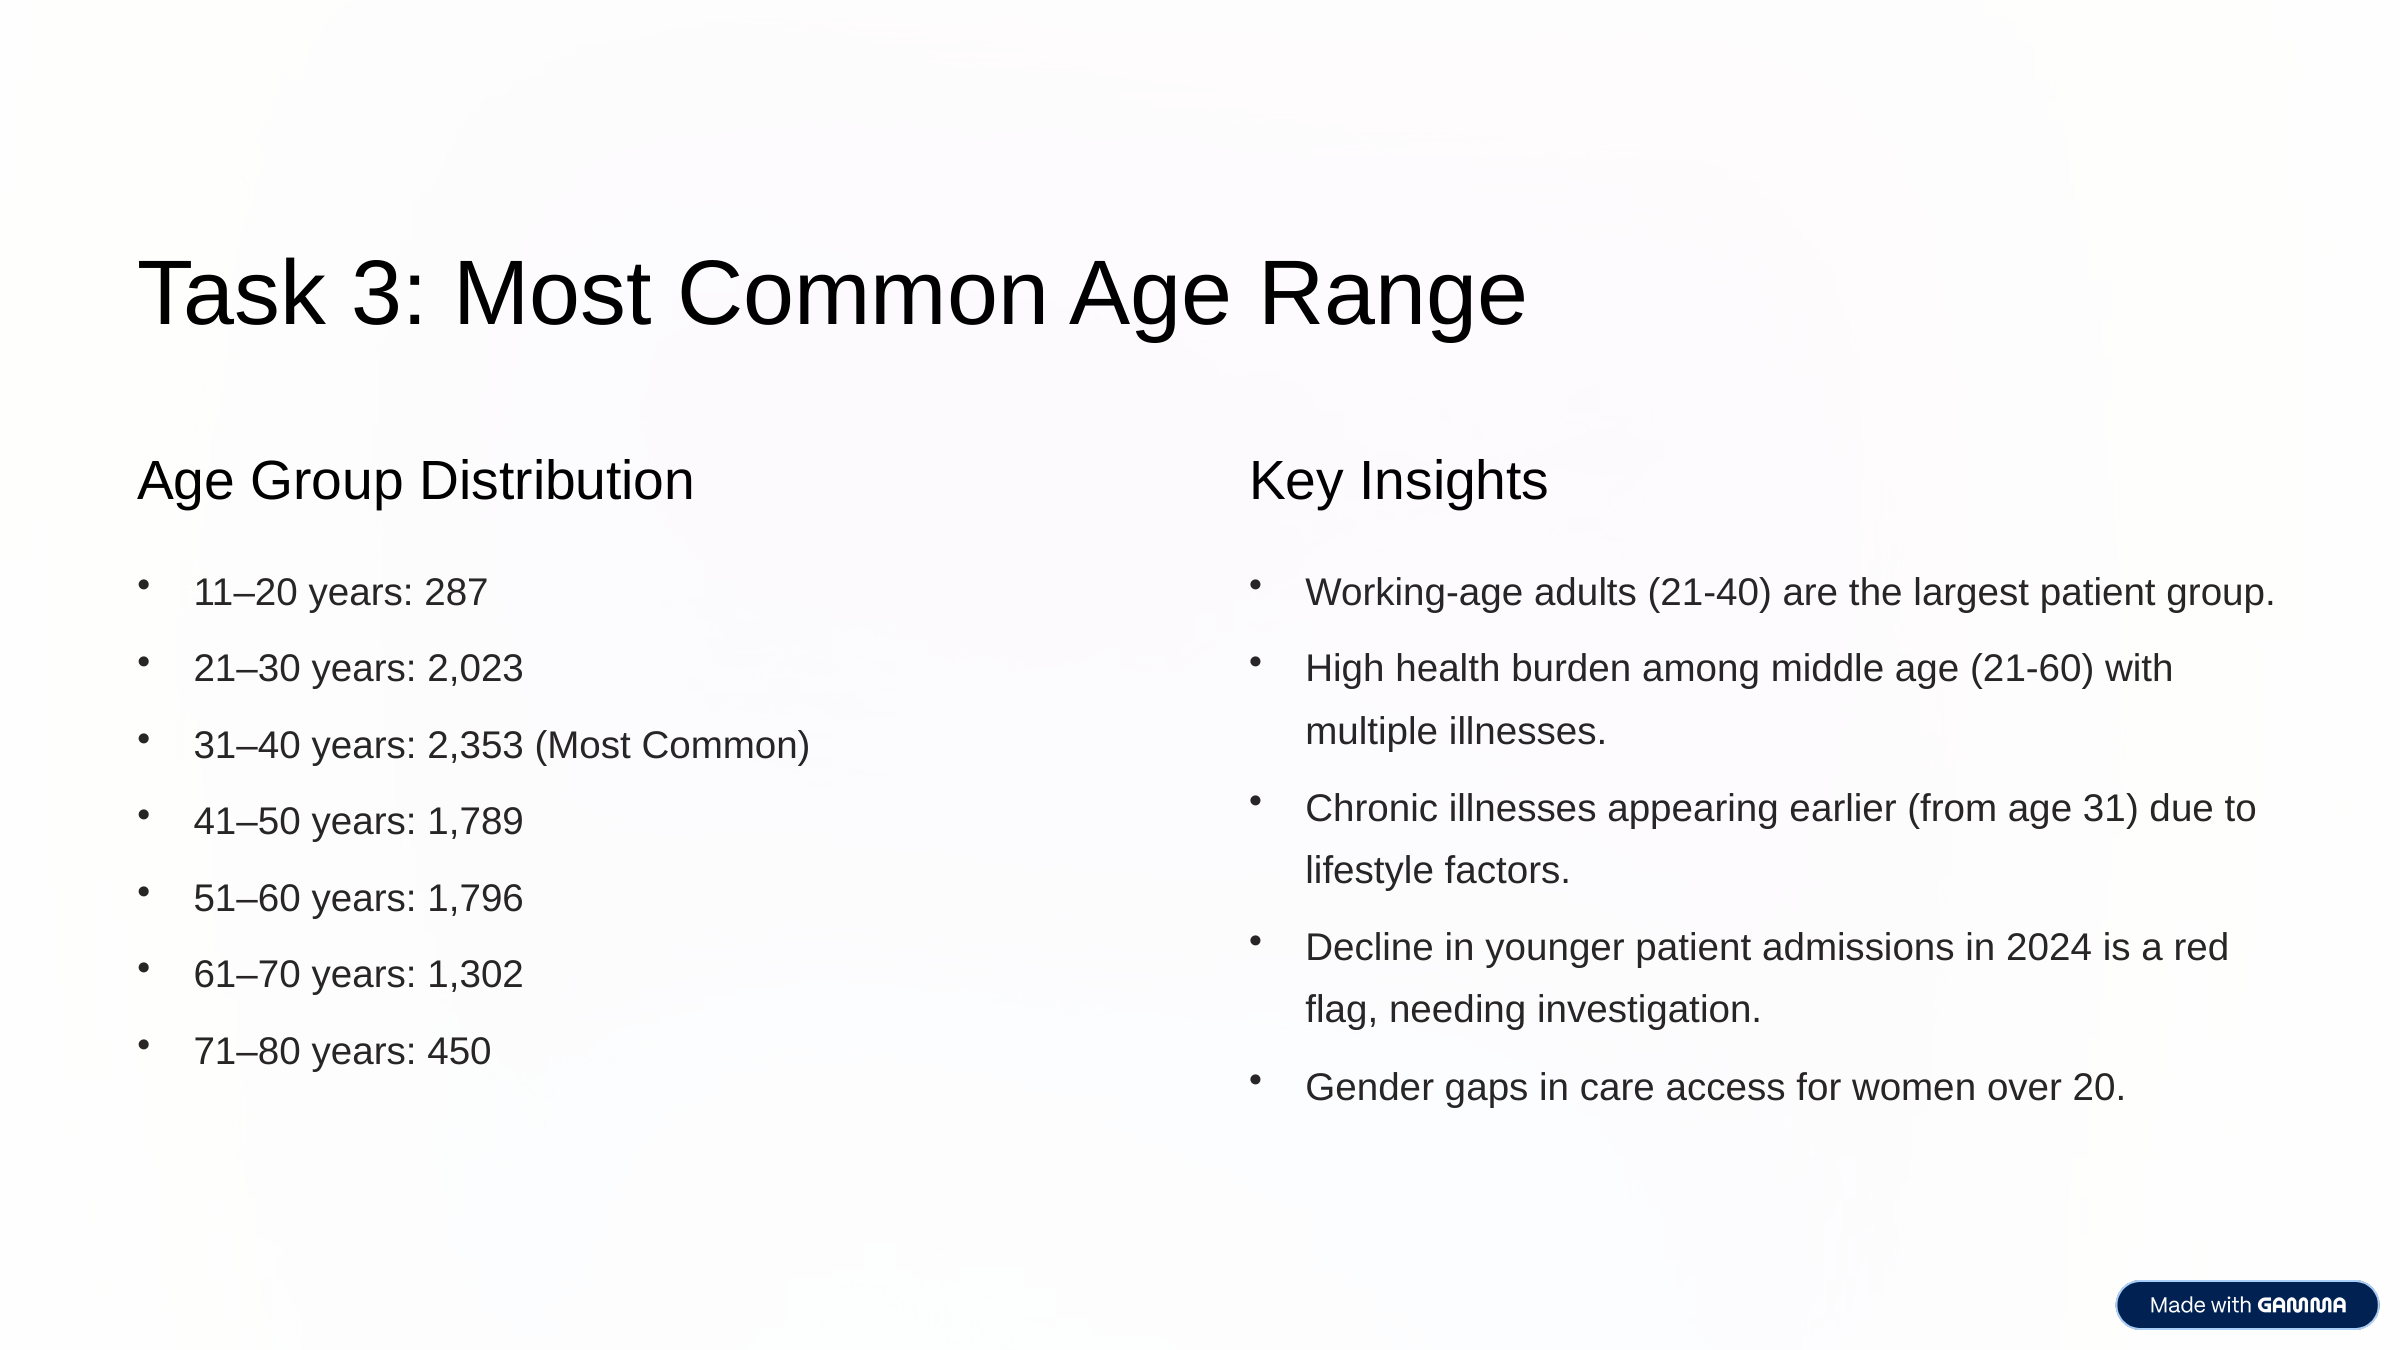

Task 3: Most Common Age Range
Age Group Distribution
Key Insights
11–20 years: 287
Working-age adults (21-40) are the largest patient group.
21–30 years: 2,023
High health burden among middle age (21-60) with multiple illnesses.
31–40 years: 2,353 (Most Common)
Chronic illnesses appearing earlier (from age 31) due to lifestyle factors.
41–50 years: 1,789
51–60 years: 1,796
Decline in younger patient admissions in 2024 is a red flag, needing investigation.
61–70 years: 1,302
71–80 years: 450
Gender gaps in care access for women over 20.